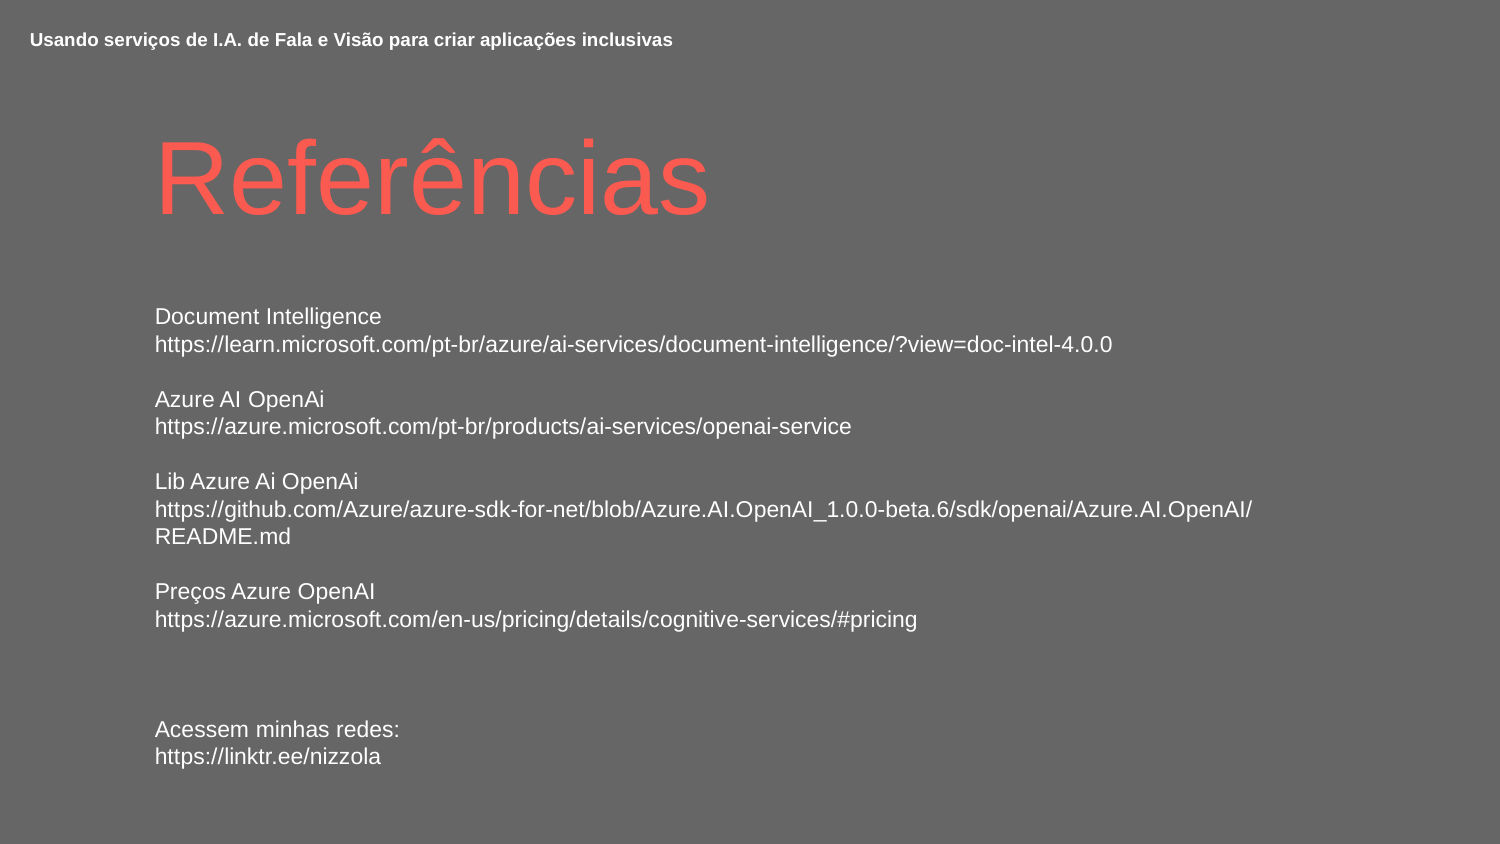

Usando serviços de I.A. de Fala e Visão para criar aplicações inclusivas

Referências
Document Intelligence
https://learn.microsoft.com/pt-br/azure/ai-services/document-intelligence/?view=doc-intel-4.0.0

Azure AI OpenAi
https://azure.microsoft.com/pt-br/products/ai-services/openai-service

Lib Azure Ai OpenAi
https://github.com/Azure/azure-sdk-for-net/blob/Azure.AI.OpenAI_1.0.0-beta.6/sdk/openai/Azure.AI.OpenAI/README.md

Preços Azure OpenAI
https://azure.microsoft.com/en-us/pricing/details/cognitive-services/#pricing

Acessem minhas redes:
https://linktr.ee/nizzola